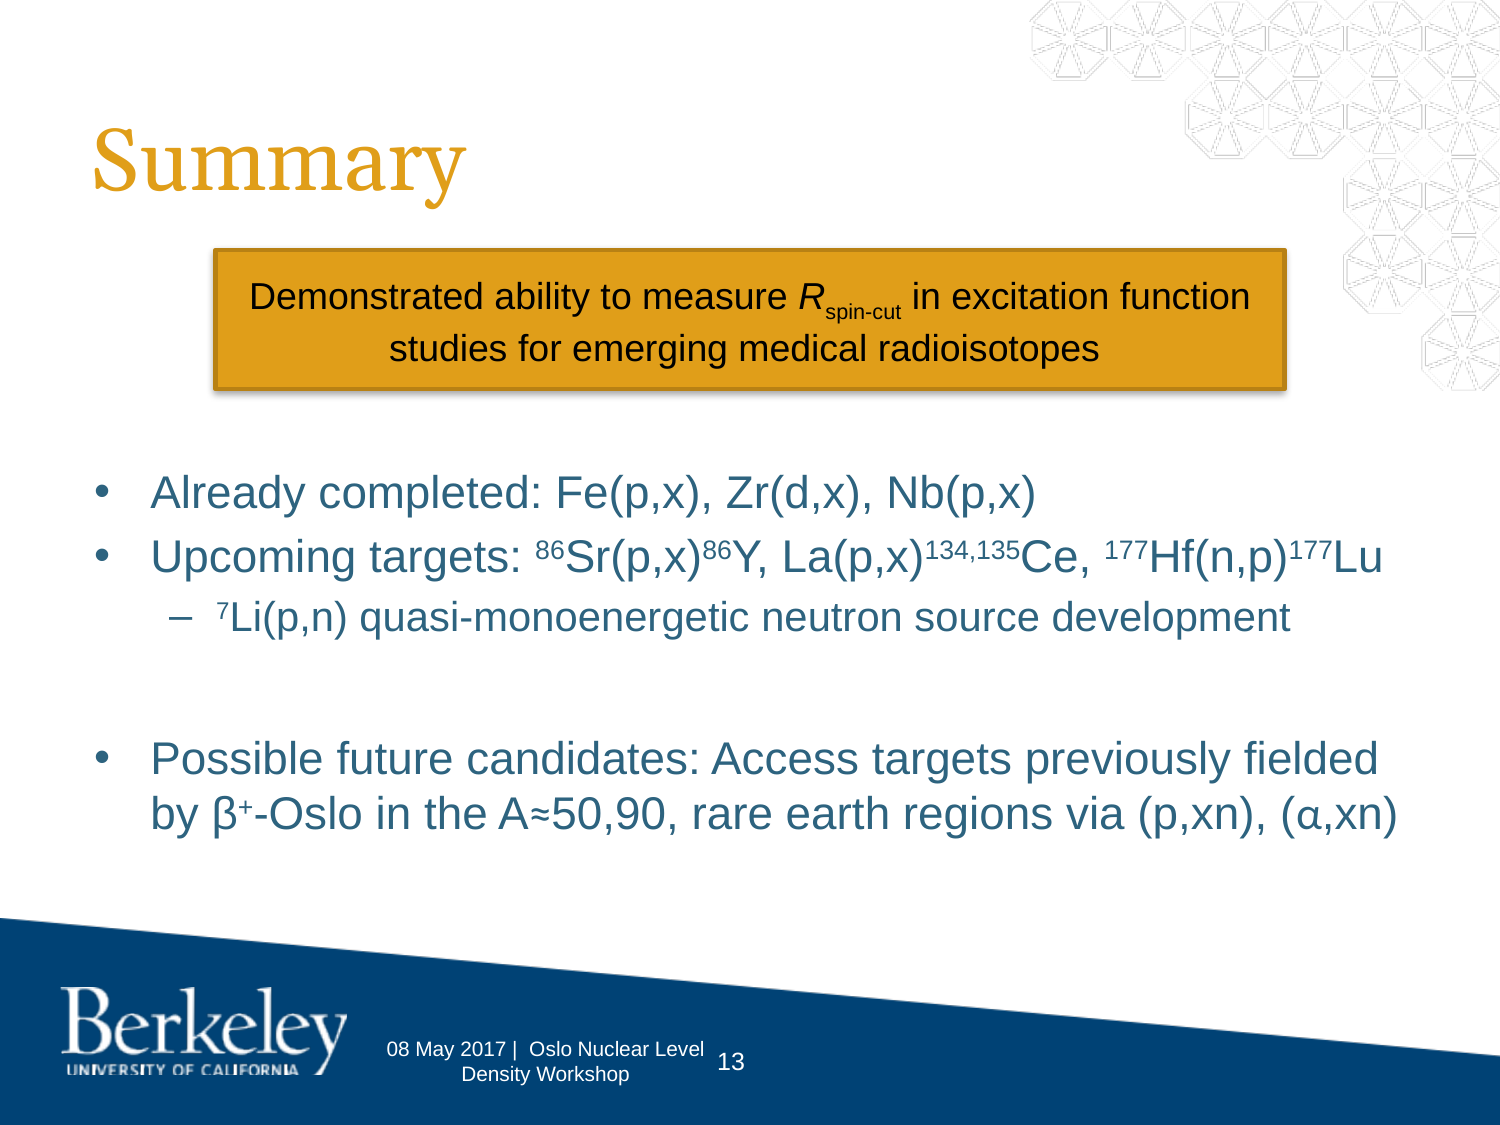

# Summary

Demonstrated ability to measure Rspin-cut in excitation function studies for emerging medical radioisotopes
Already completed: Fe(p,x), Zr(d,x), Nb(p,x)
Upcoming targets: 86Sr(p,x)86Y, La(p,x)134,135Ce, 177Hf(n,p)177Lu
7Li(p,n) quasi-monoenergetic neutron source development

Possible future candidates: Access targets previously fielded by β+-Oslo in the A≈50,90, rare earth regions via (p,xn), (α,xn)